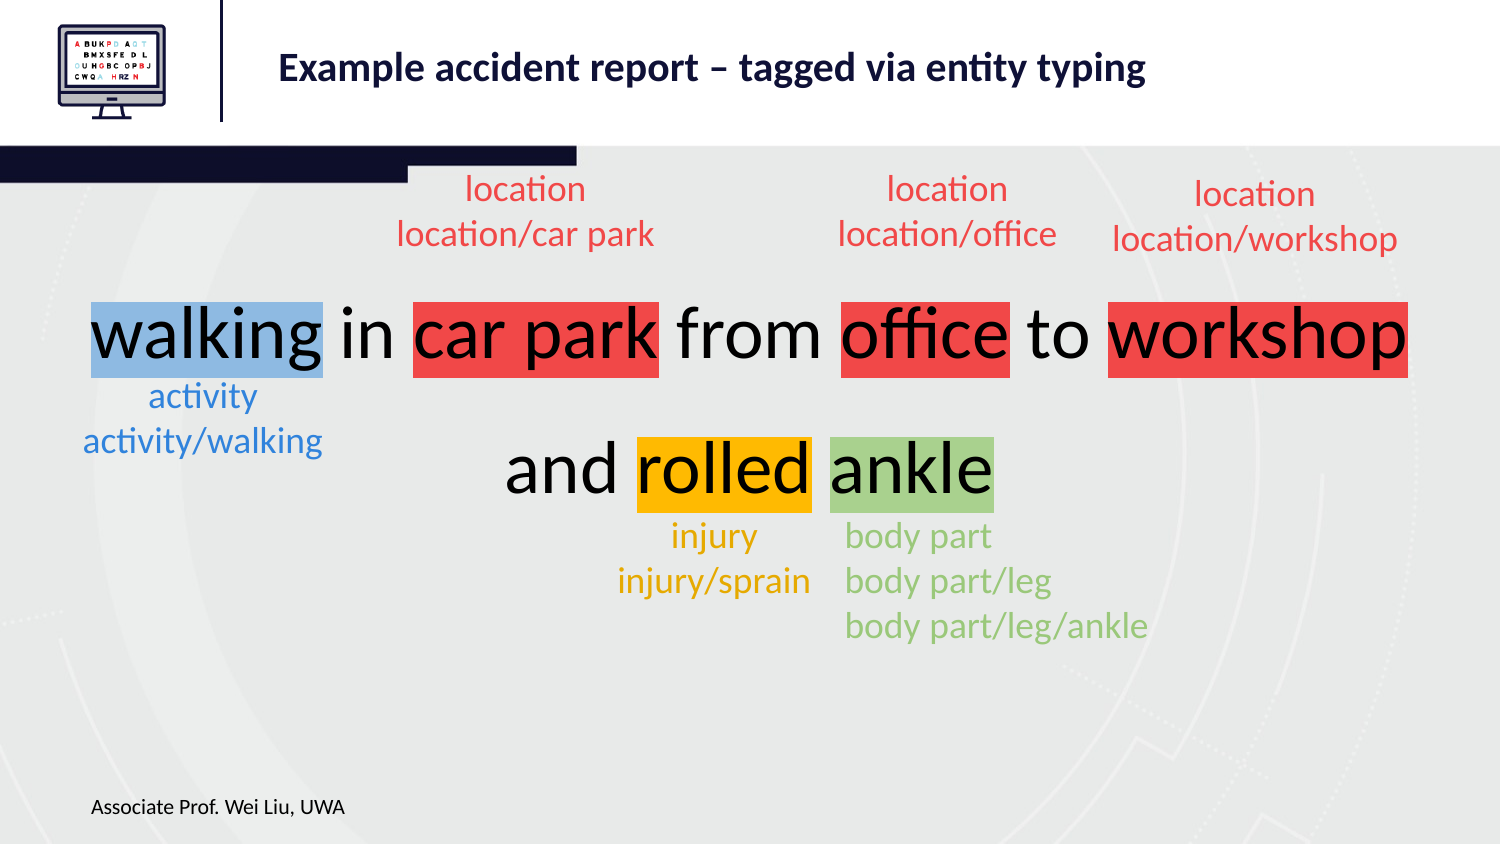

Example accident report – tagged via entity typing

location
location/car park
location
location/office
location
location/workshop
walking in car park from office to workshop and rolled ankle

activity
activity/walking
body part
body part/leg
body part/leg/ankle
injury
injury/sprain
Associate Prof. Wei Liu, UWA